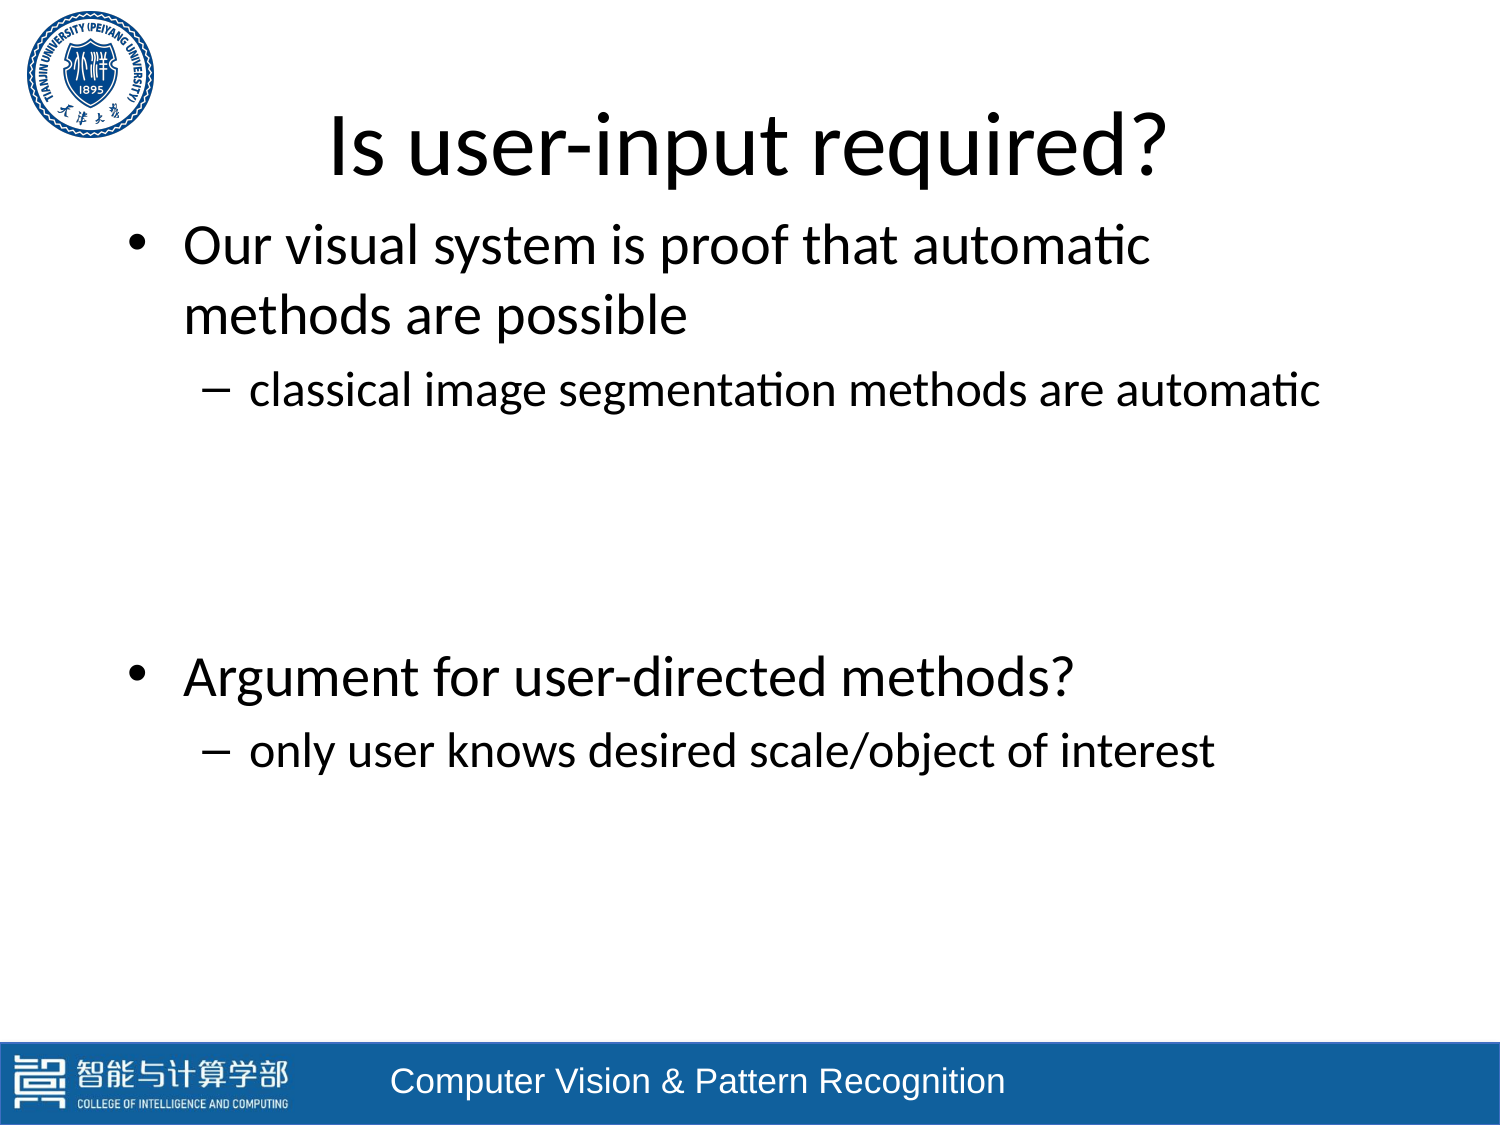

# Is user-input required?
Our visual system is proof that automatic methods are possible
classical image segmentation methods are automatic

Argument for user-directed methods?
only user knows desired scale/object of interest